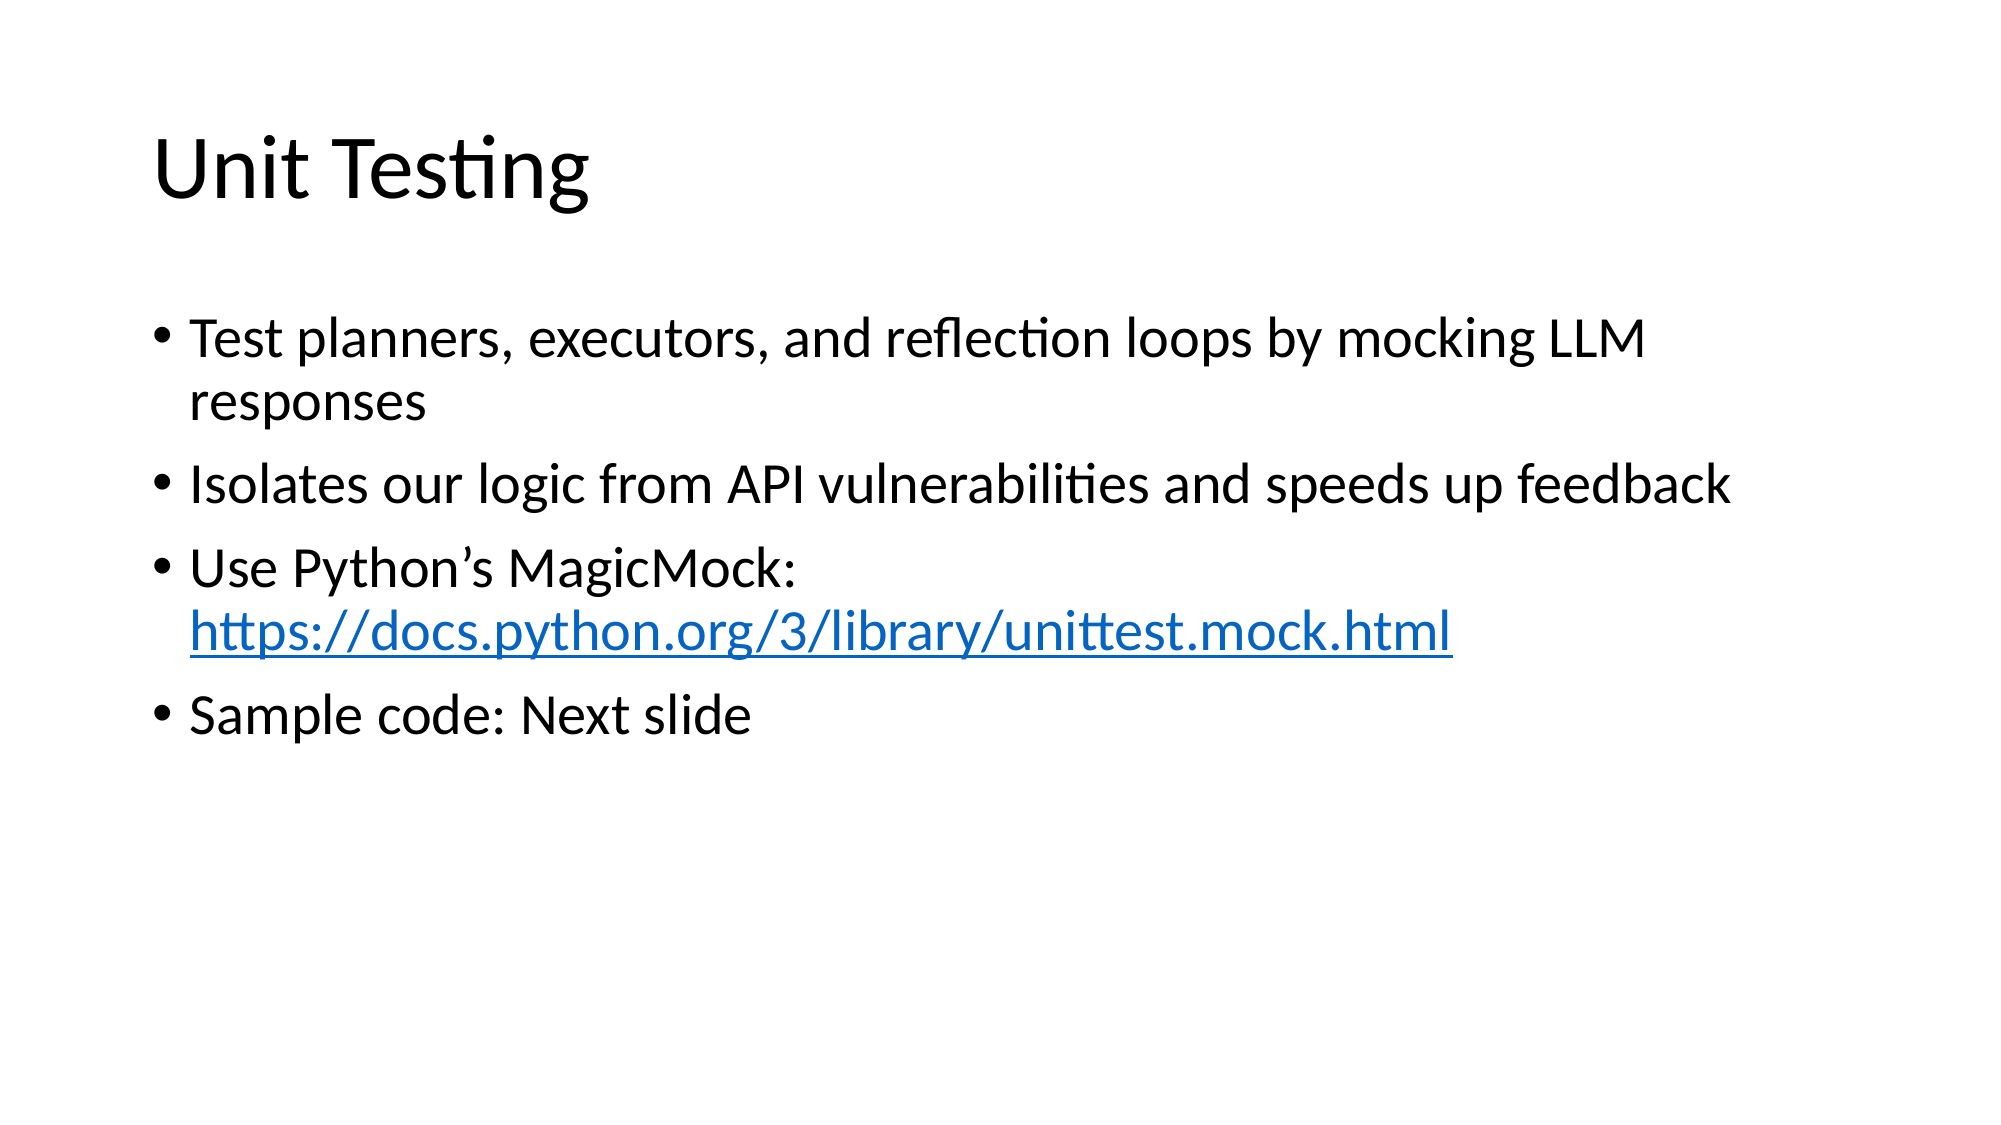

# Unit Testing
Test planners, executors, and reflection loops by mocking LLM responses
Isolates our logic from API vulnerabilities and speeds up feedback
Use Python’s MagicMock: https://docs.python.org/3/library/unittest.mock.html
Sample code: Next slide